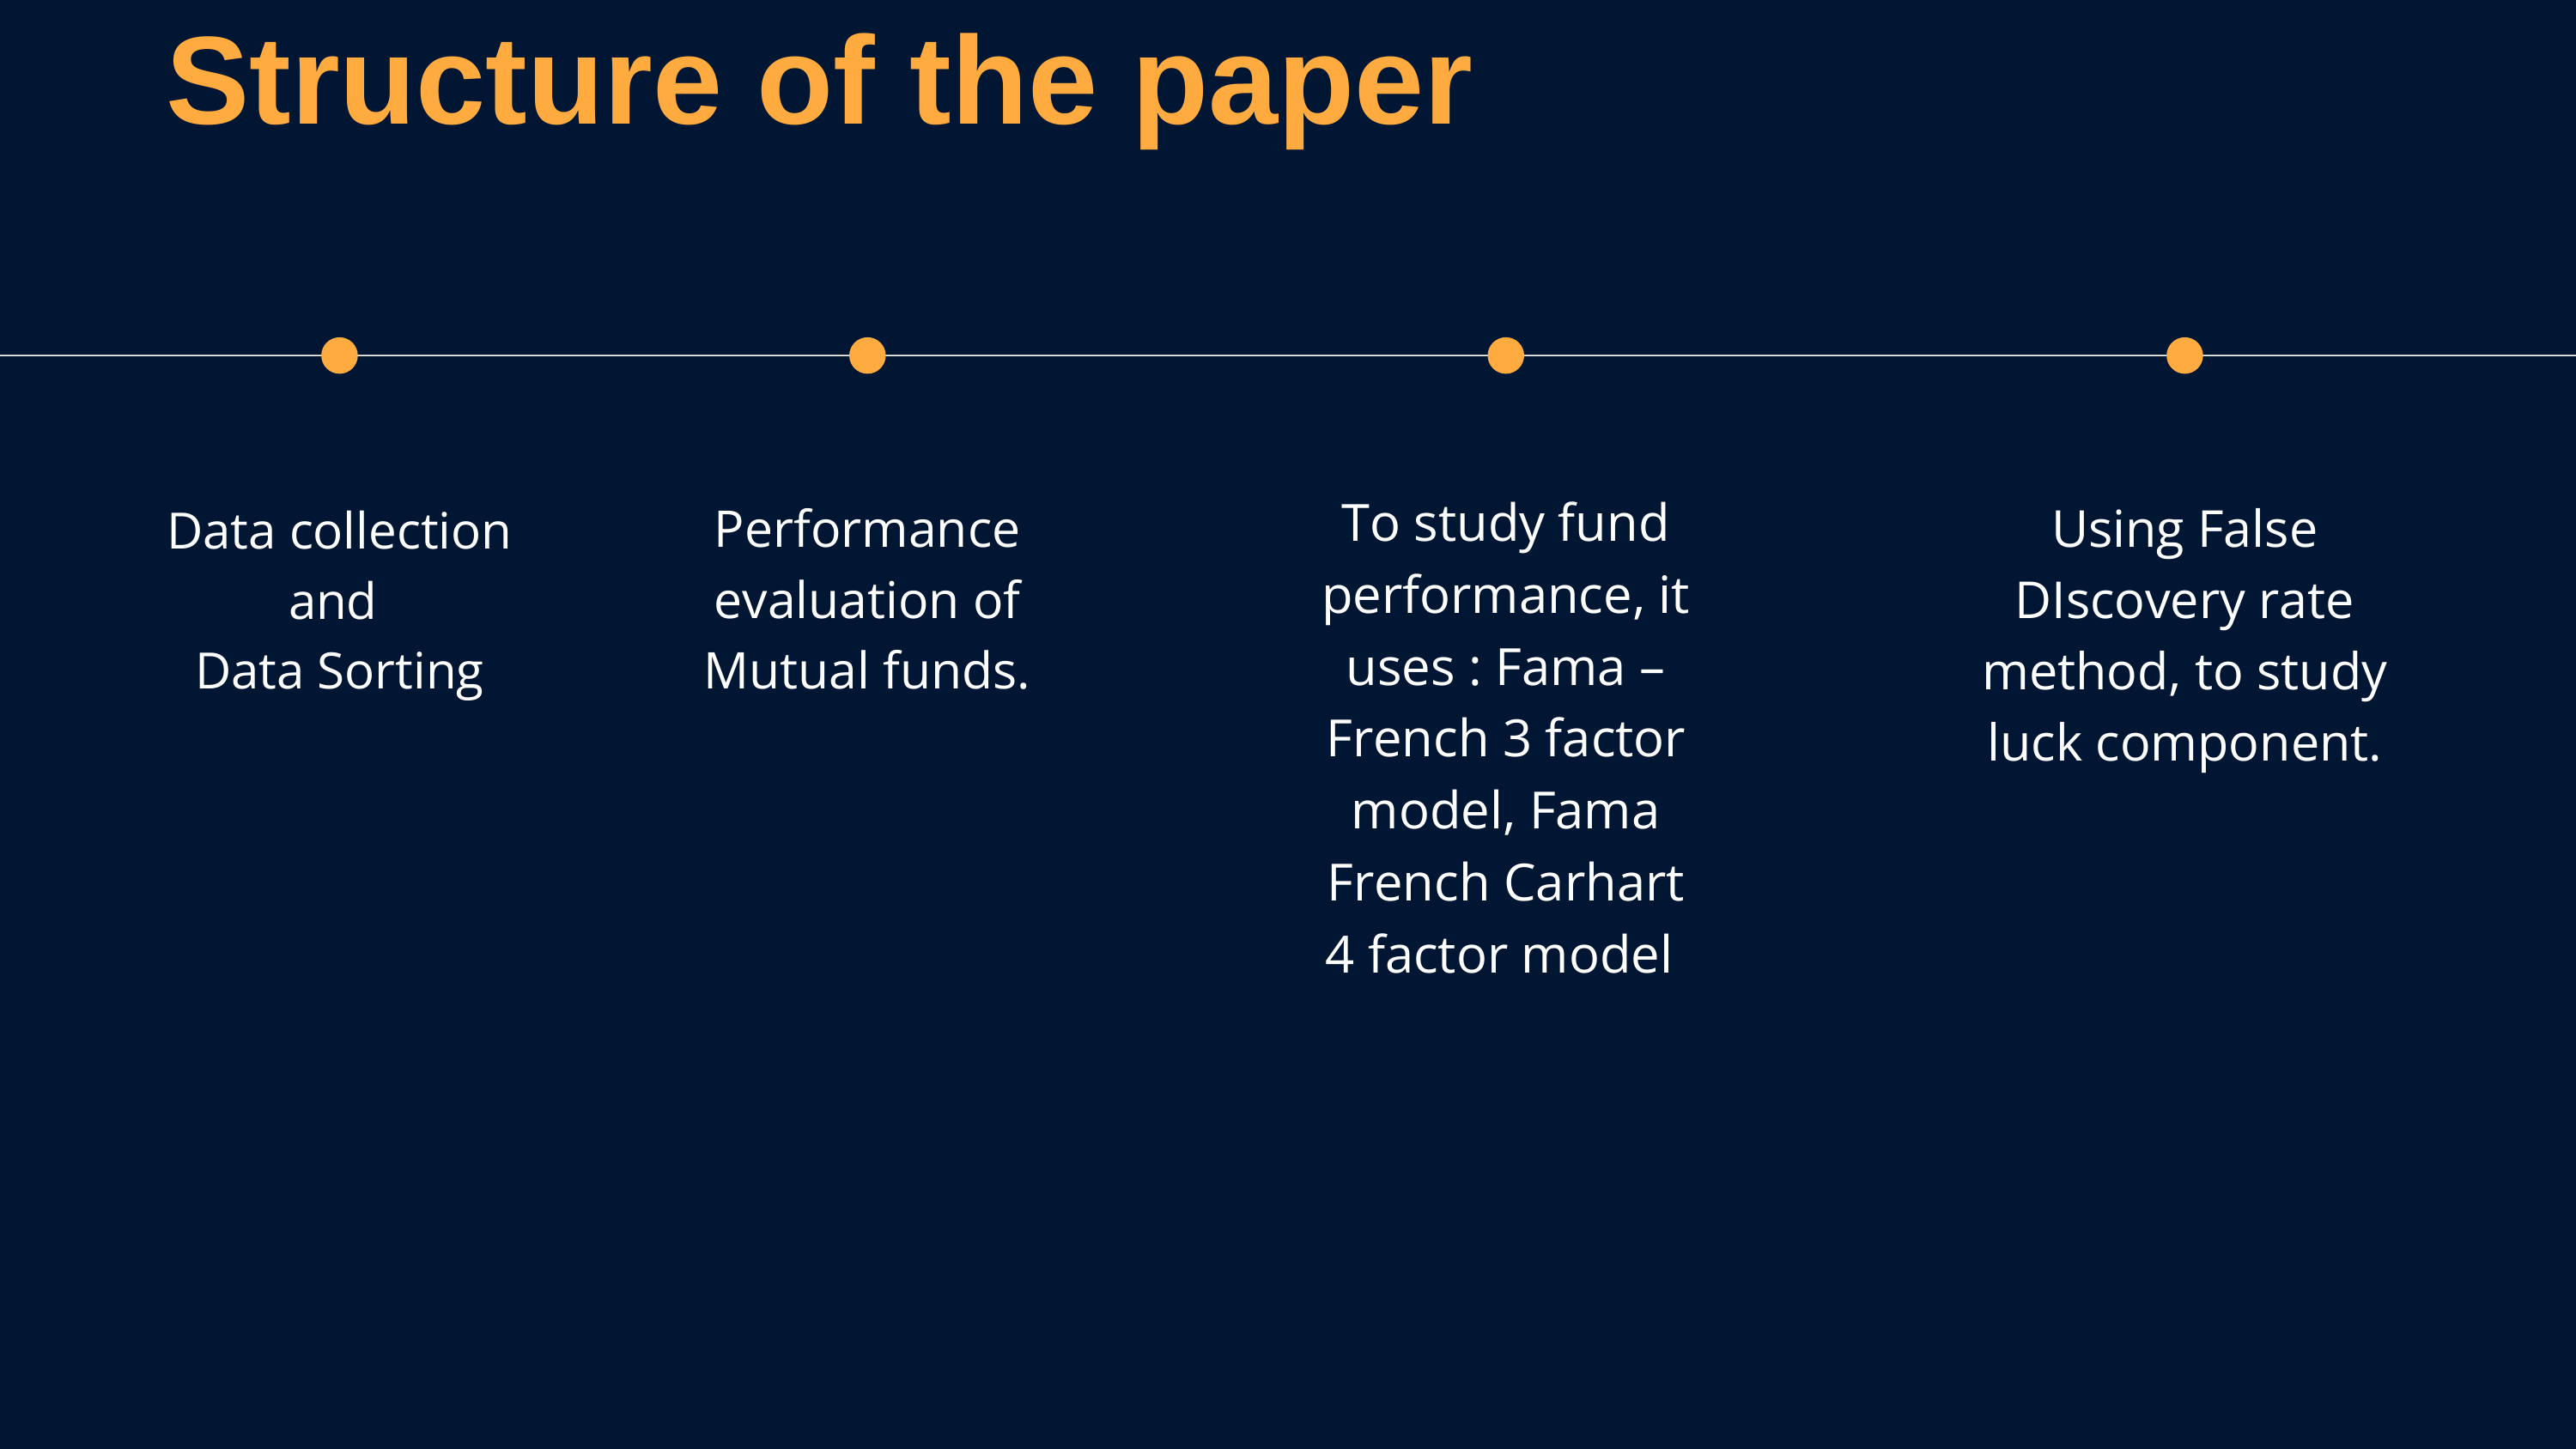

Structure of the paper

To study fund performance, it uses : Fama – French 3 factor model, Fama French Carhart 4 factor model
Performance evaluation of Mutual funds.
Using False DIscovery rate method, to study luck component.
Data collection and
Data Sorting